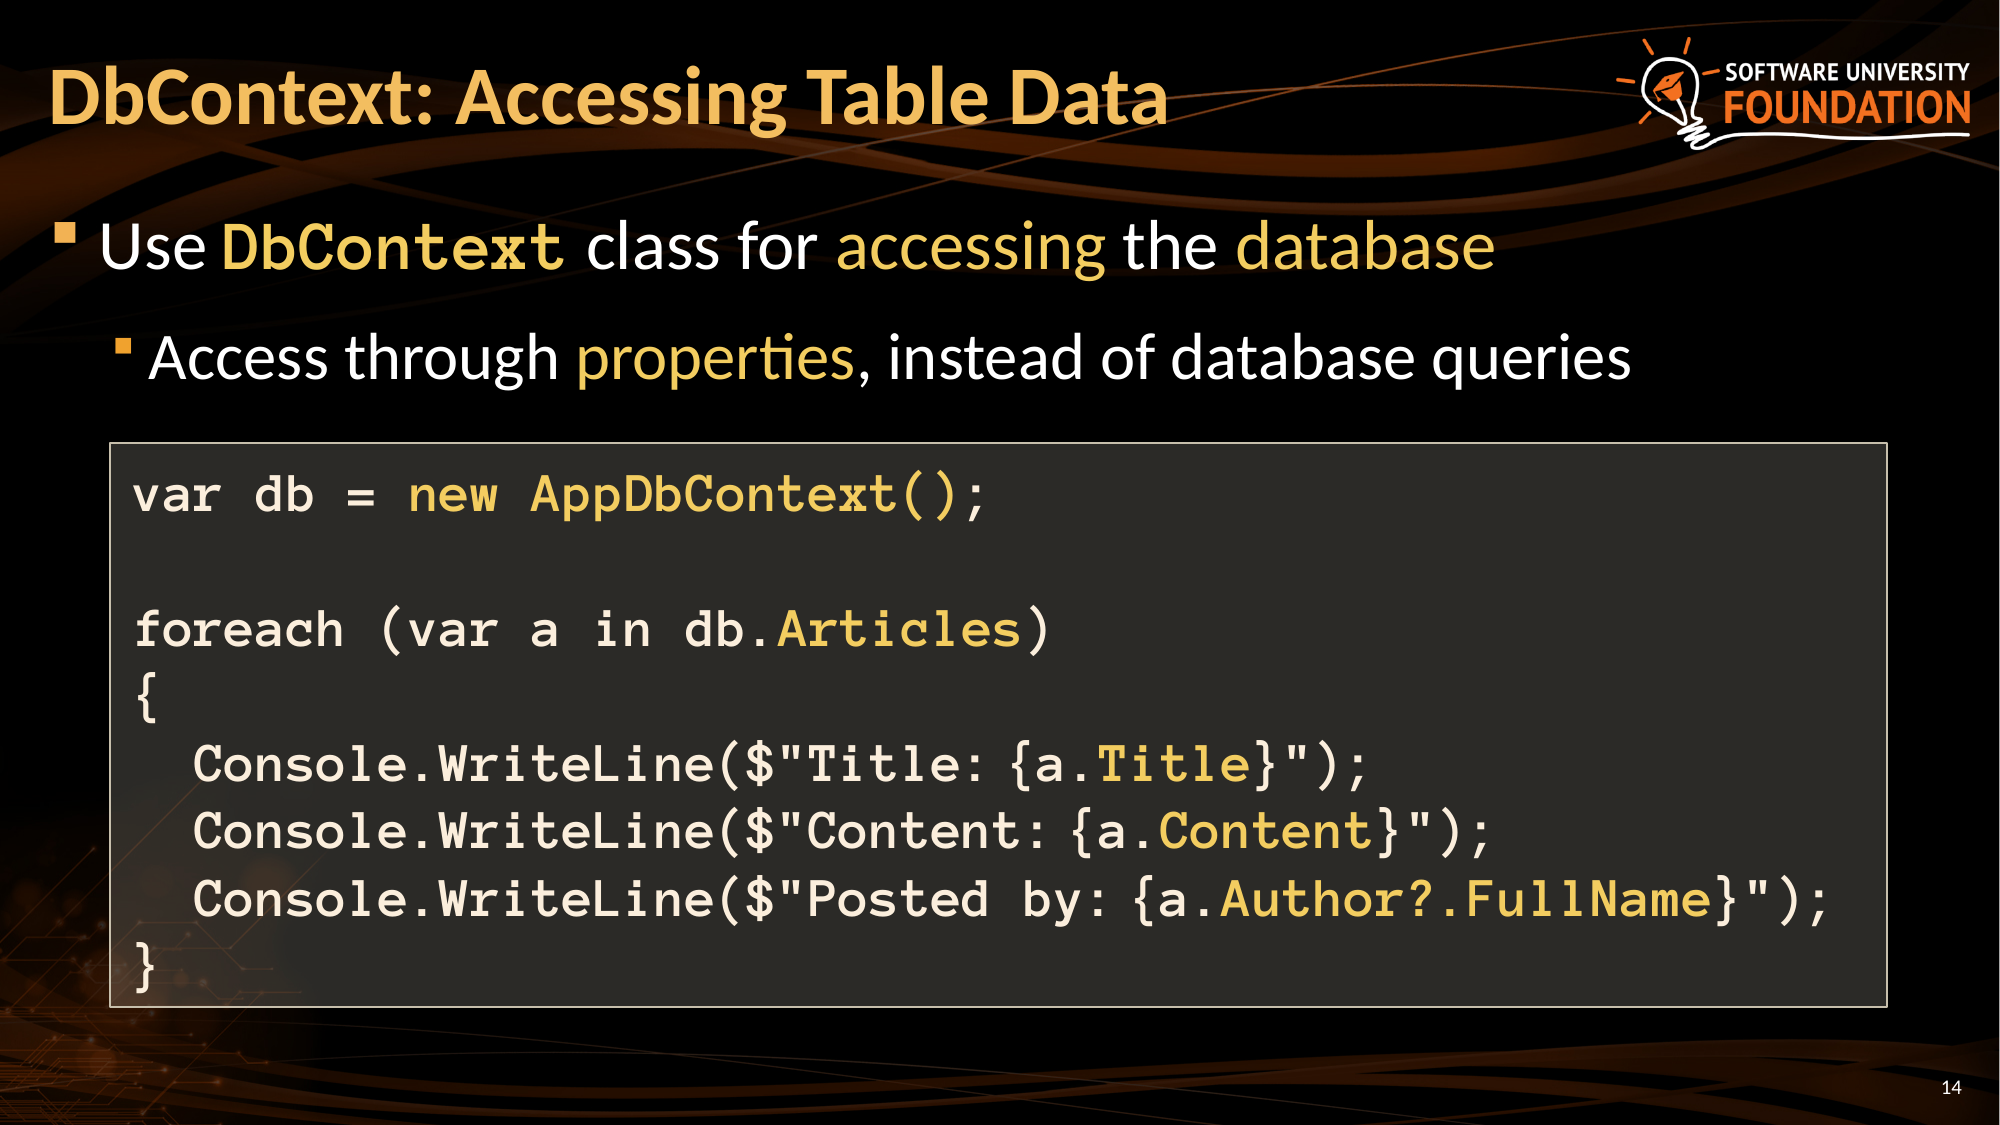

# DbContext: Accessing Table Data
Use DbContext class for accessing the database
Access through properties, instead of database queries

var db = new AppDbContext();

foreach (var a in db.Articles)
{
  Console.WriteLine($"Title: {a.Title}");
  Console.WriteLine($"Content: {a.Content}");
  Console.WriteLine($"Posted by: {a.Author?.FullName}");
}
14